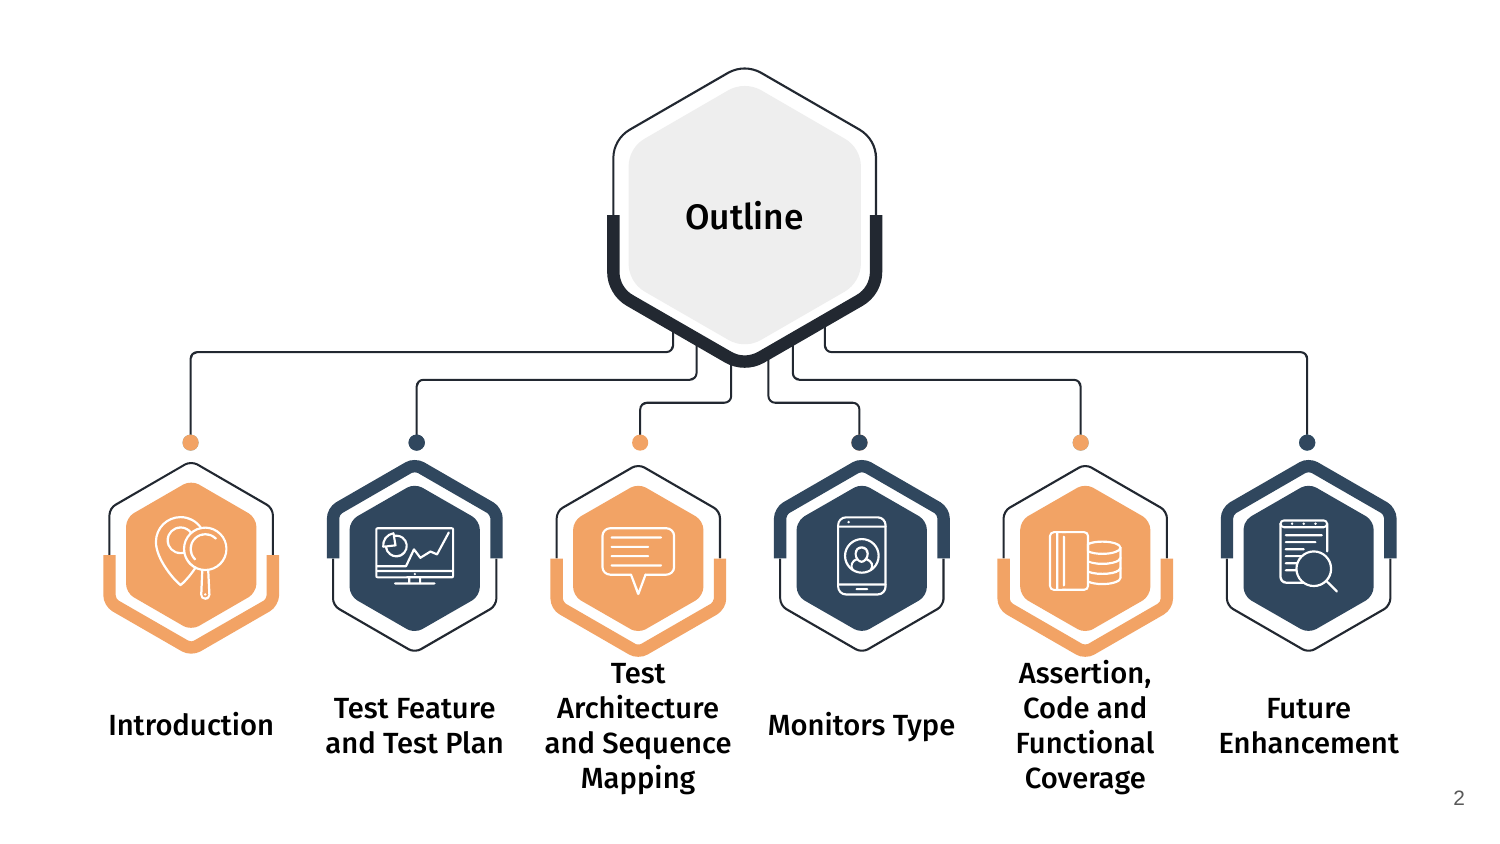

Outline

Introduction
Test Feature and Test Plan
Test Architecture and Sequence Mapping
Monitors Type
Assertion, Code and Functional Coverage
Future Enhancement
2